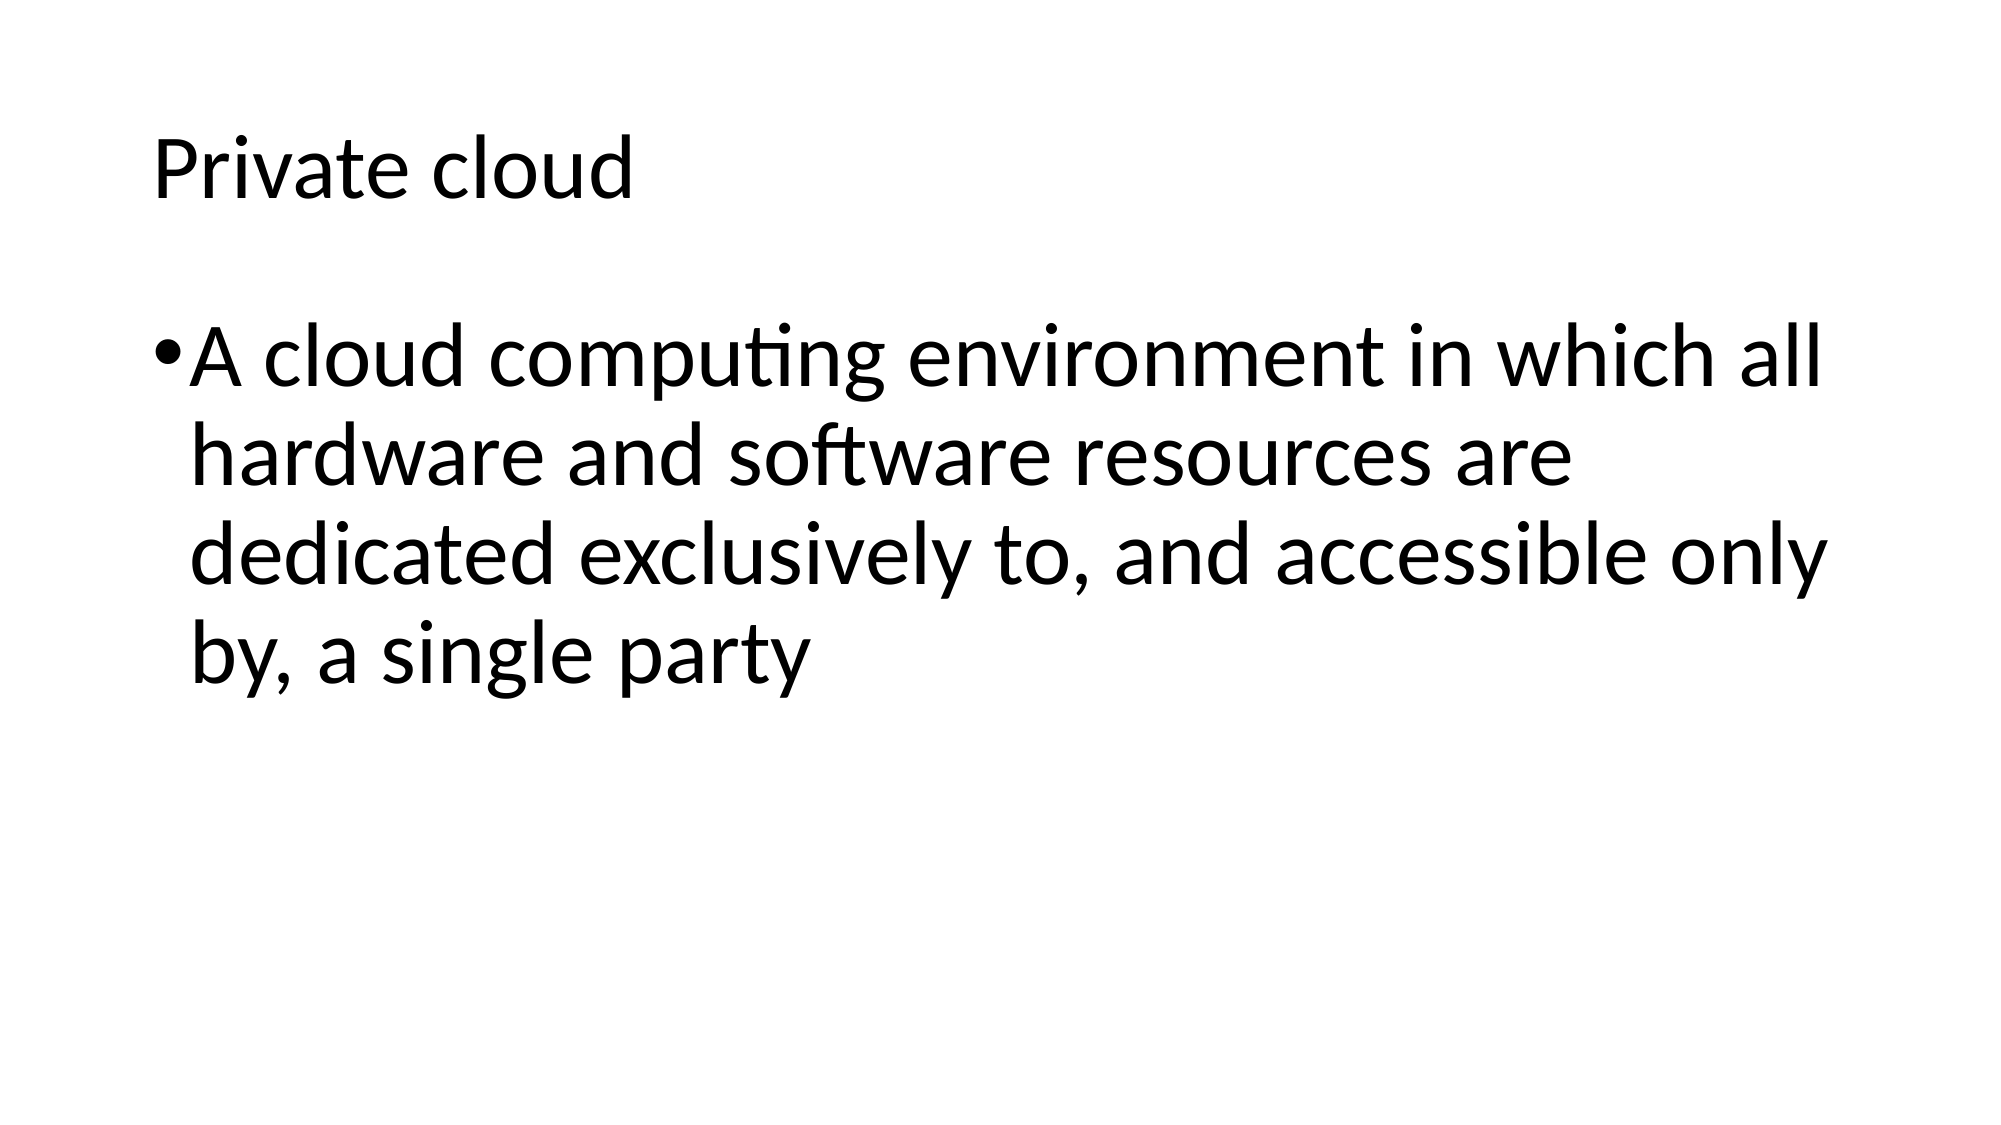

# Private cloud
A cloud computing environment in which all hardware and software resources are dedicated exclusively to, and accessible only by, a single party